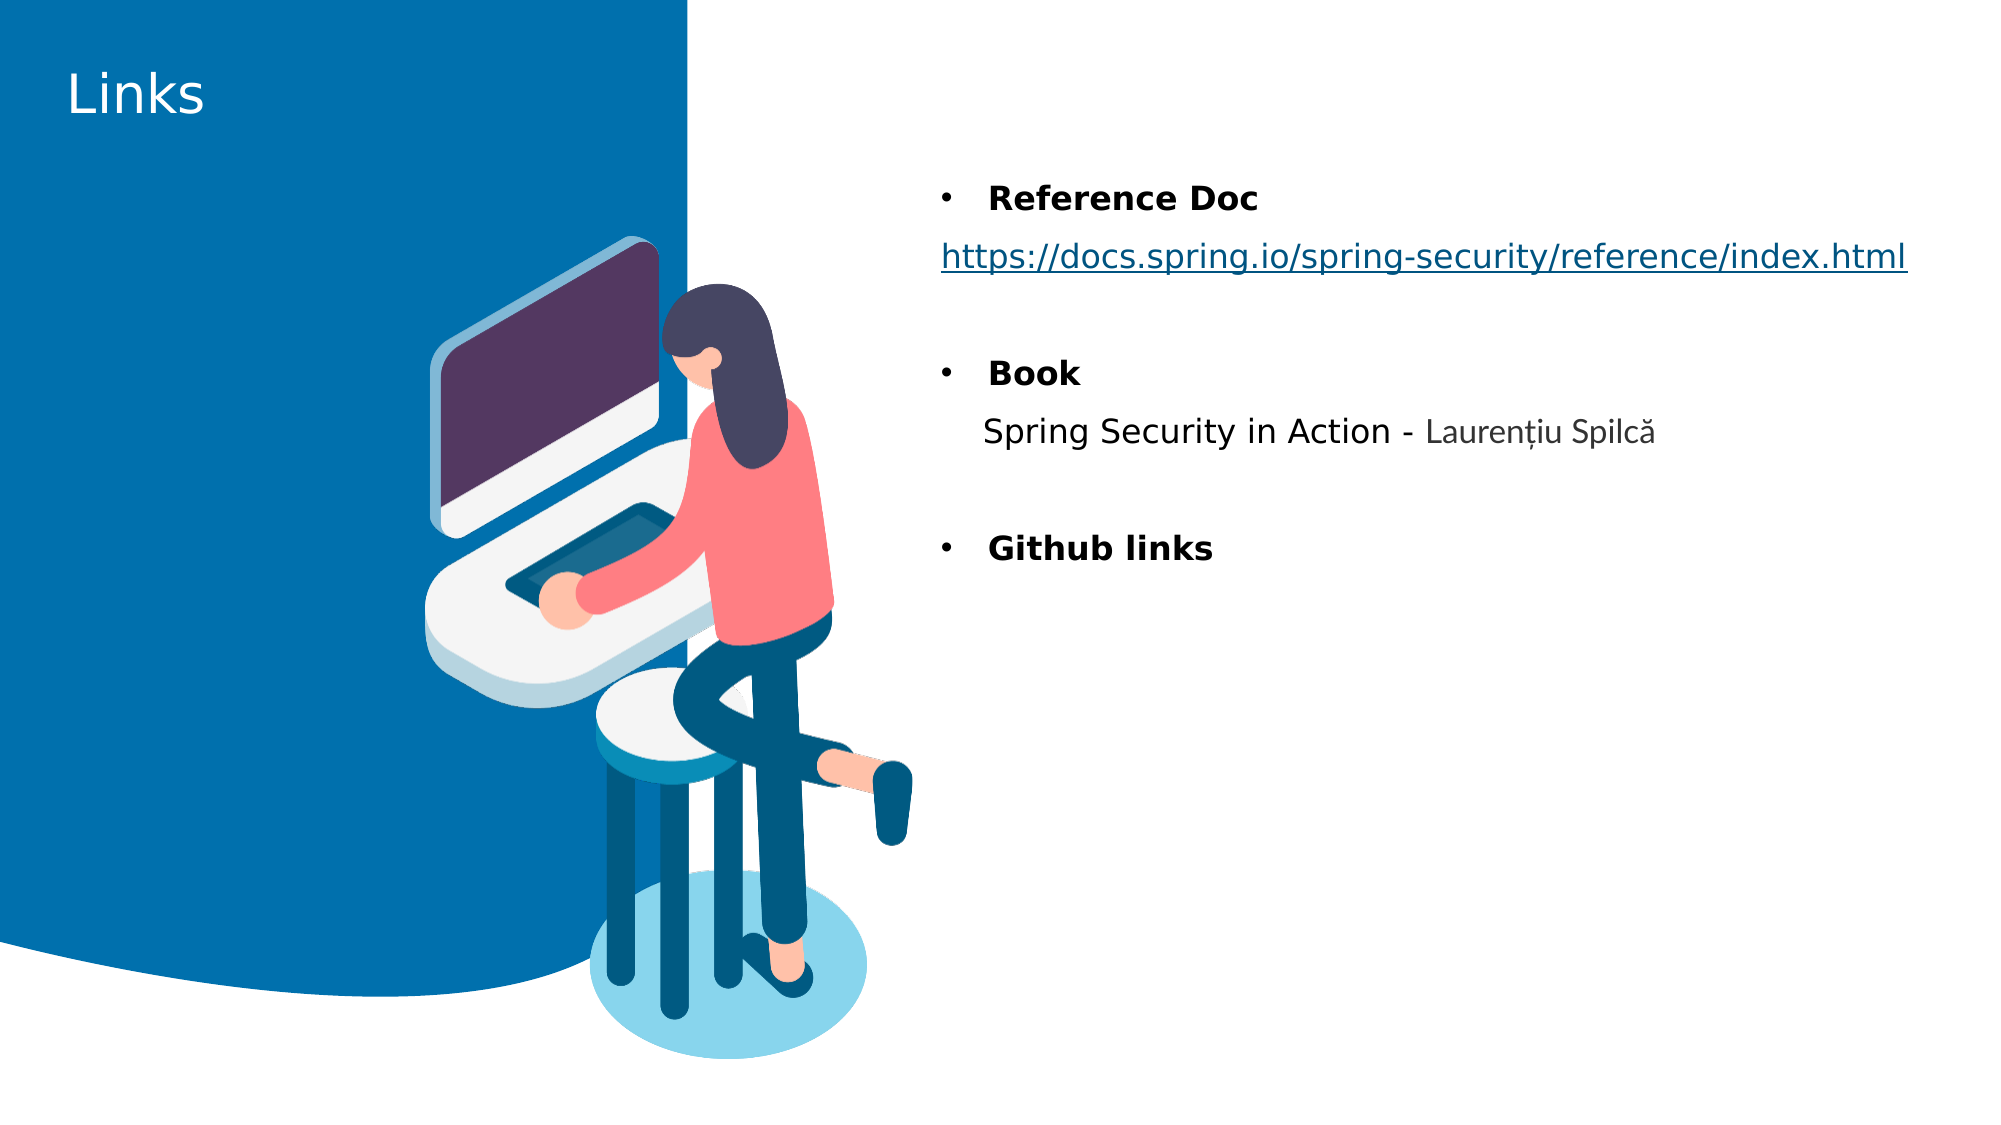

Reference Doc
https://docs.spring.io/spring-security/reference/index.html

Book
    Spring Security in Action - Laurențiu Spilcă

Github links

# Links